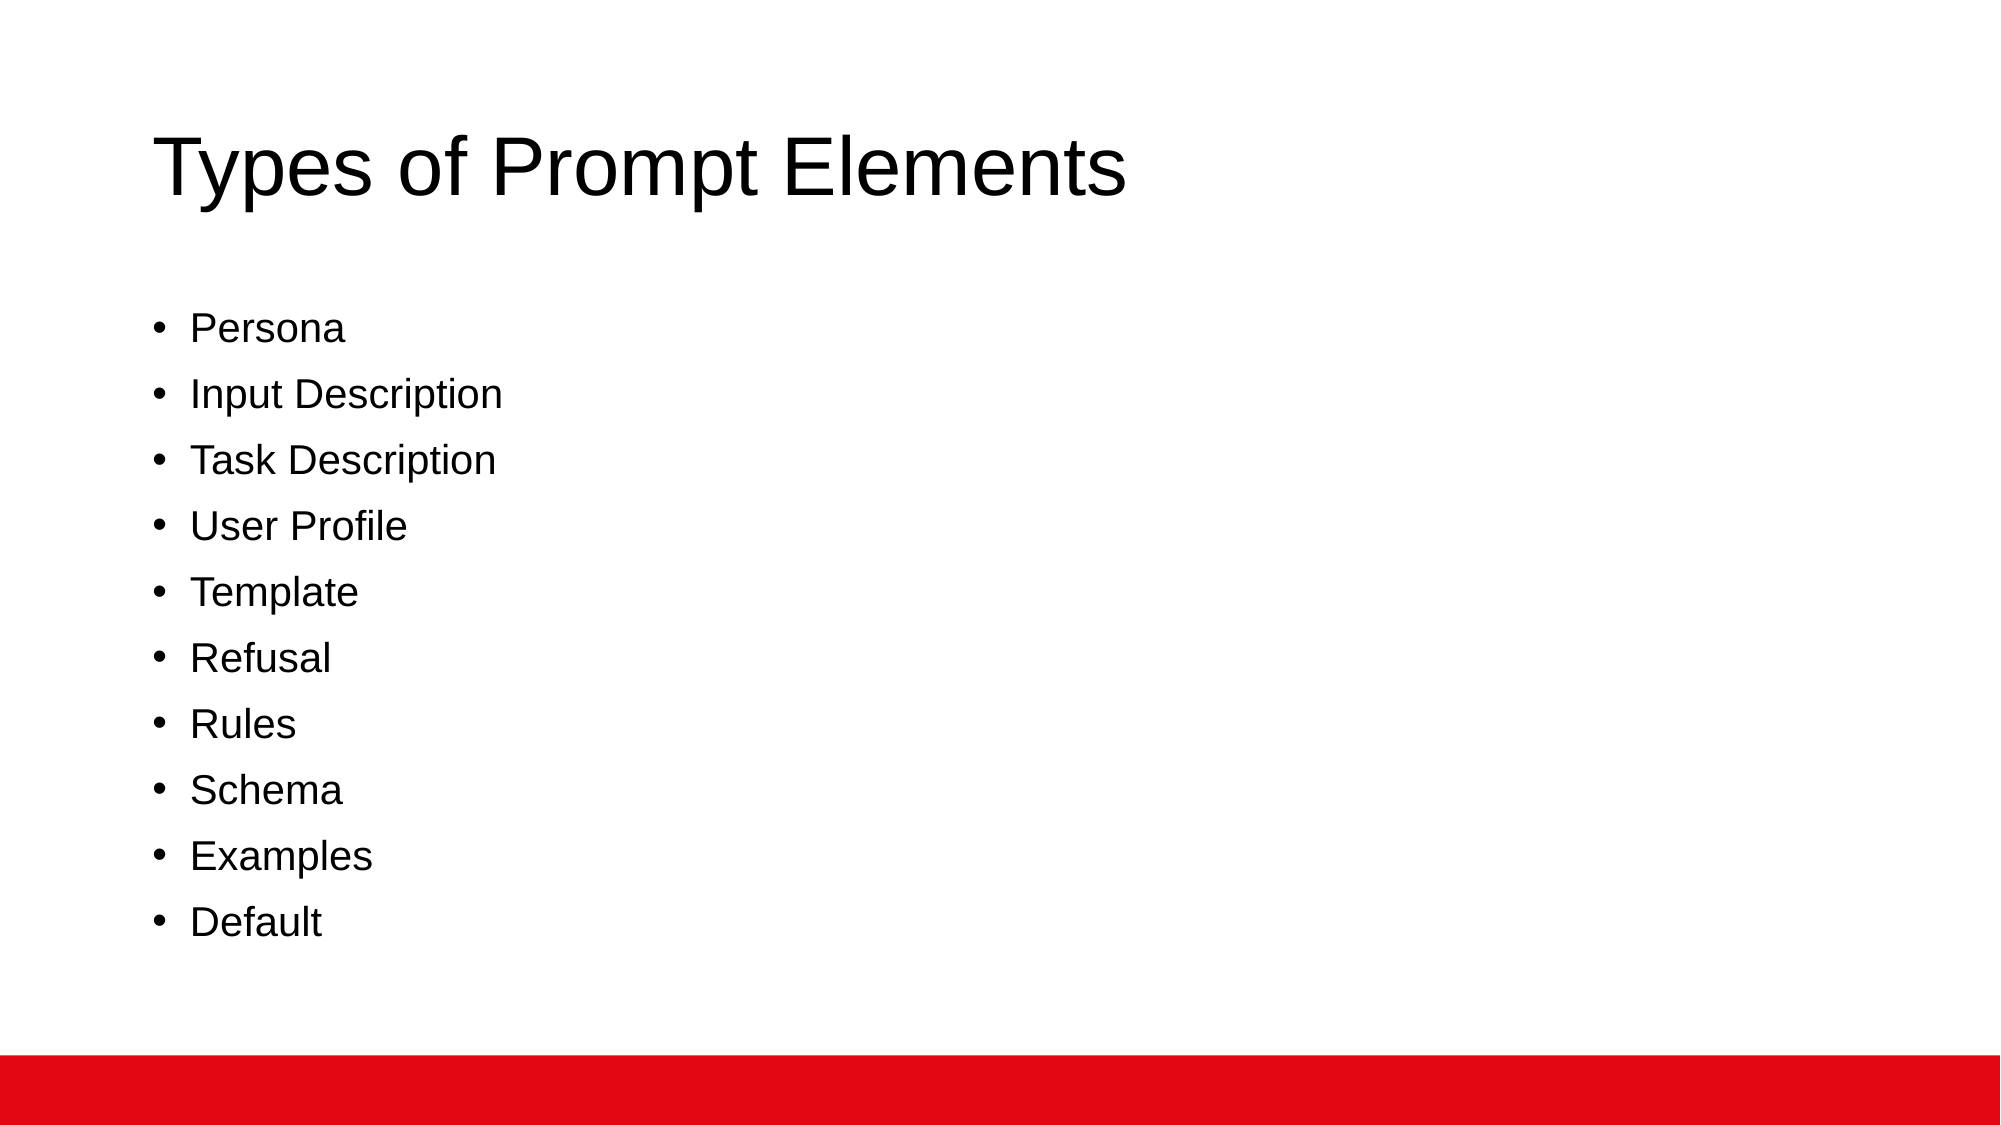

# Types of Prompt Elements
Persona
Input Description
Task Description
User Profile
Template
Refusal
Rules
Schema
Examples
Default
Enhancing Log Analytics with Generative AI – Edin Guso
13